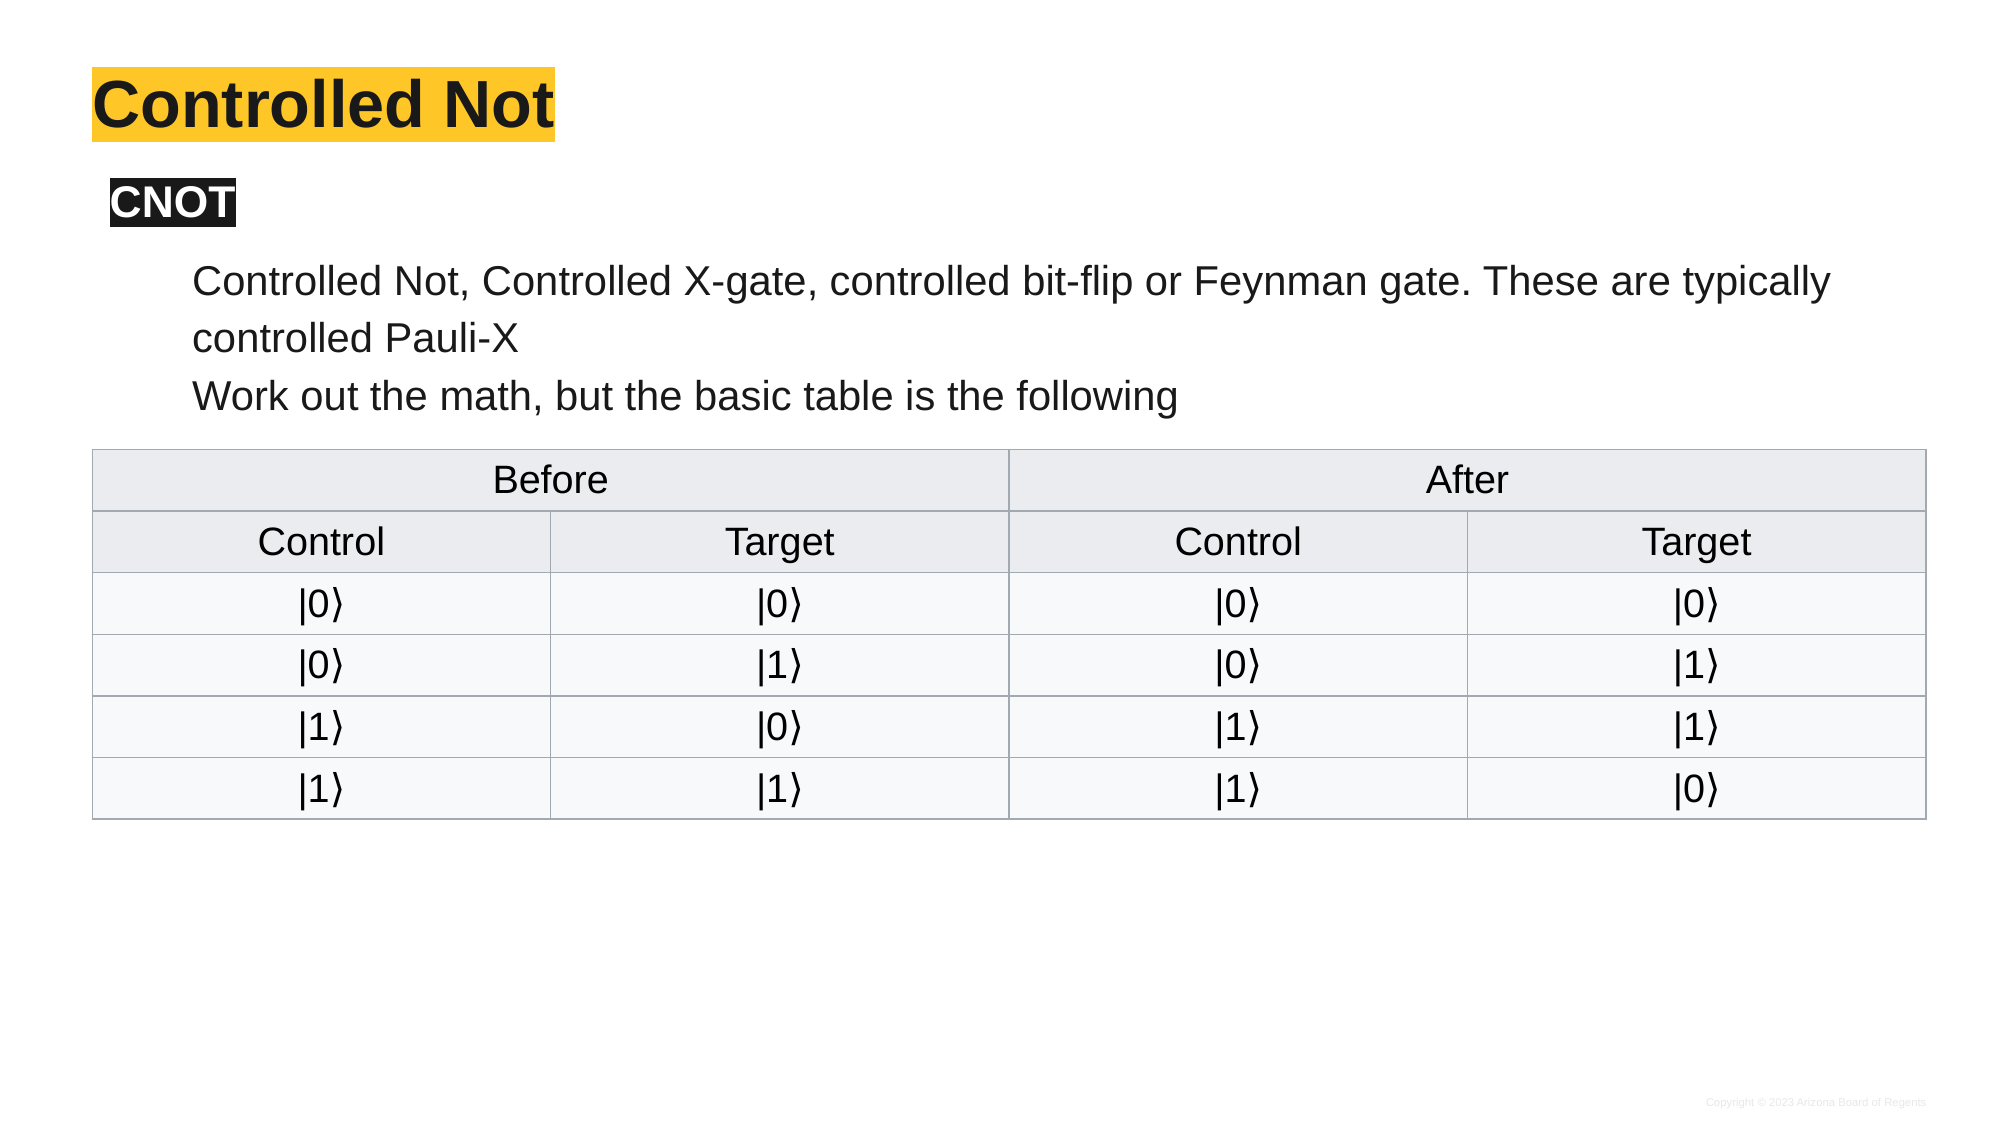

# Controlled Not
CNOT
Controlled Not, Controlled X-gate, controlled bit-flip or Feynman gate. These are typically controlled Pauli-X
Work out the math, but the basic table is the following

| Before |  | After |  |
| --- | --- | --- | --- |
| Control | Target | Control | Target |
| |0⟩ | |0⟩ | |0⟩ | |0⟩ |
| |0⟩ | |1⟩ | |0⟩ | |1⟩ |
| |1⟩ | |0⟩ | |1⟩ | |1⟩ |
| |1⟩ | |1⟩ | |1⟩ | |0⟩ |